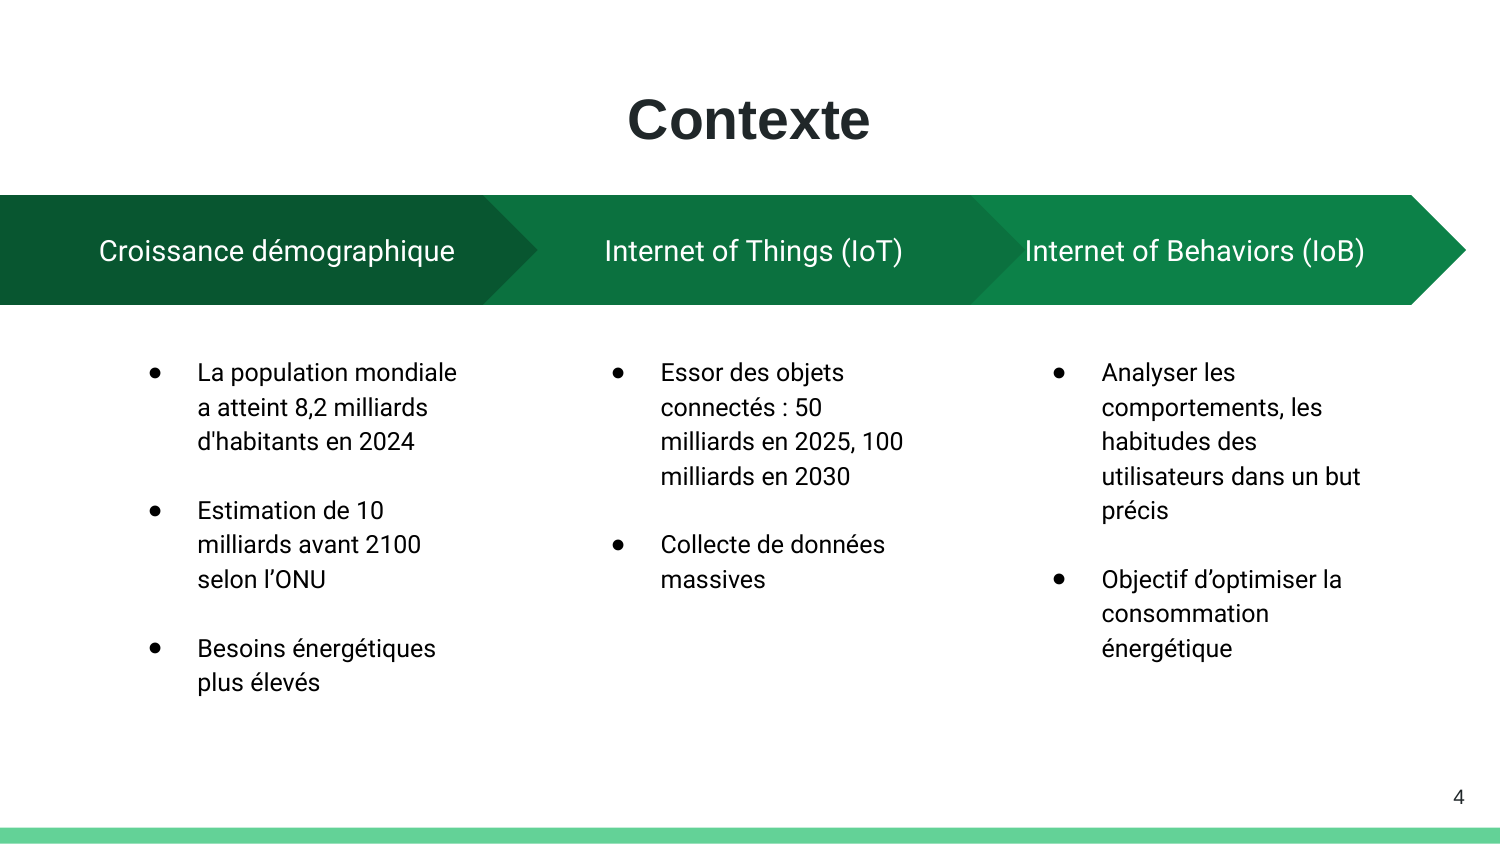

# Contexte
Internet of Things (IoT)
Essor des objets connectés : 50 milliards en 2025, 100 milliards en 2030

Collecte de données massives
Internet of Behaviors (IoB)
Analyser les comportements, les habitudes des utilisateurs dans un but précis

Objectif d’optimiser la consommation énergétique
Croissance démographique
La population mondiale a atteint 8,2 milliards d'habitants en 2024

Estimation de 10 milliards avant 2100 selon l’ONU

Besoins énergétiques plus élevés
4